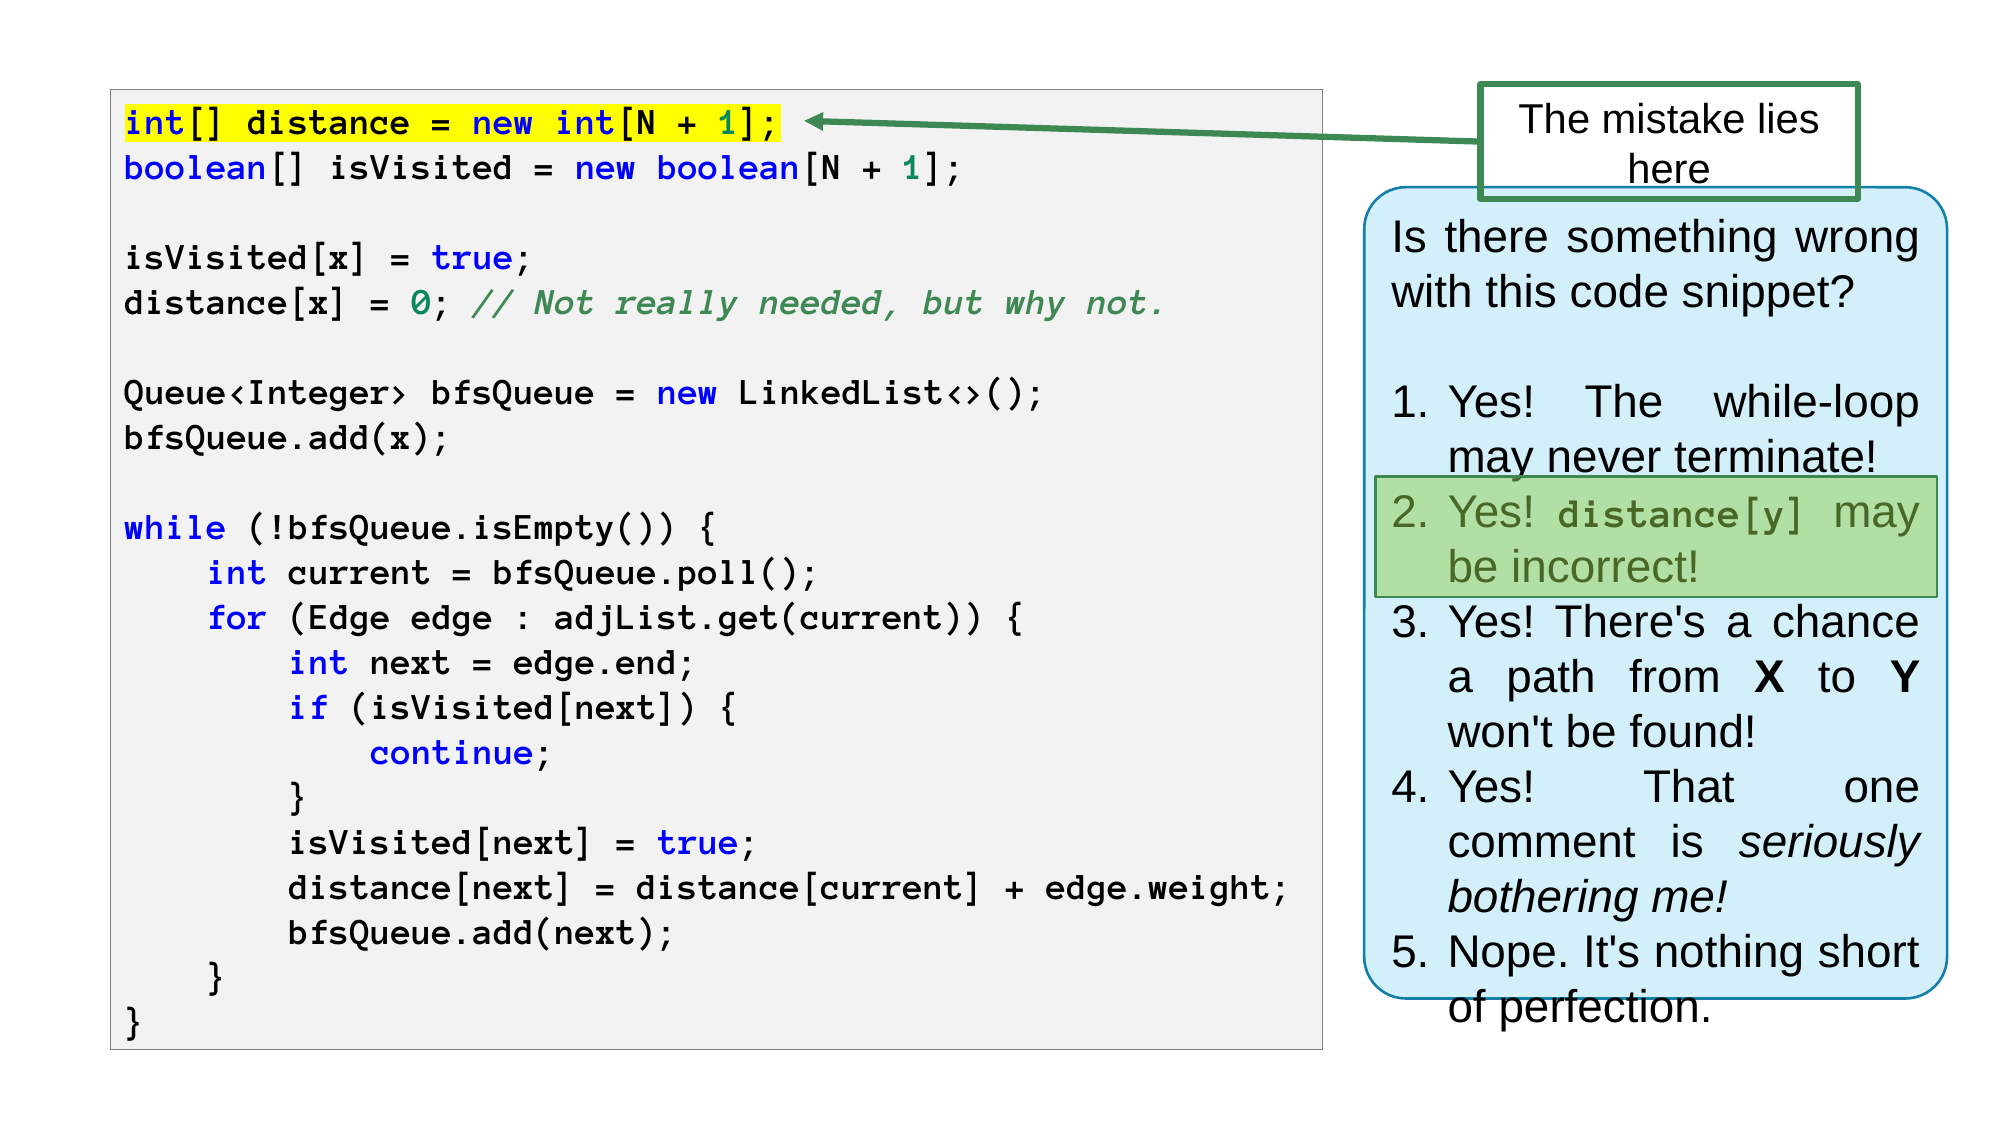

The mistake lies here
int[] distance = new int[N + 1];
boolean[] isVisited = new boolean[N + 1];
isVisited[x] = true;
distance[x] = 0; // Not really needed, but why not.
Queue<Integer> bfsQueue = new LinkedList<>();
bfsQueue.add(x);
while (!bfsQueue.isEmpty()) {
    int current = bfsQueue.poll();
    for (Edge edge : adjList.get(current)) {
        int next = edge.end;
        if (isVisited[next]) {
            continue;
        }
        isVisited[next] = true;
        distance[next] = distance[current] + edge.weight;
        bfsQueue.add(next);
    }
}
Is there something wrong with this code snippet?

Yes! The while-loop may never terminate!
Yes! distance[y] may be incorrect!
Yes! There's a chance a path from X to Y won't be found!
Yes! That one comment is seriously bothering me!
Nope. It's nothing short of perfection.